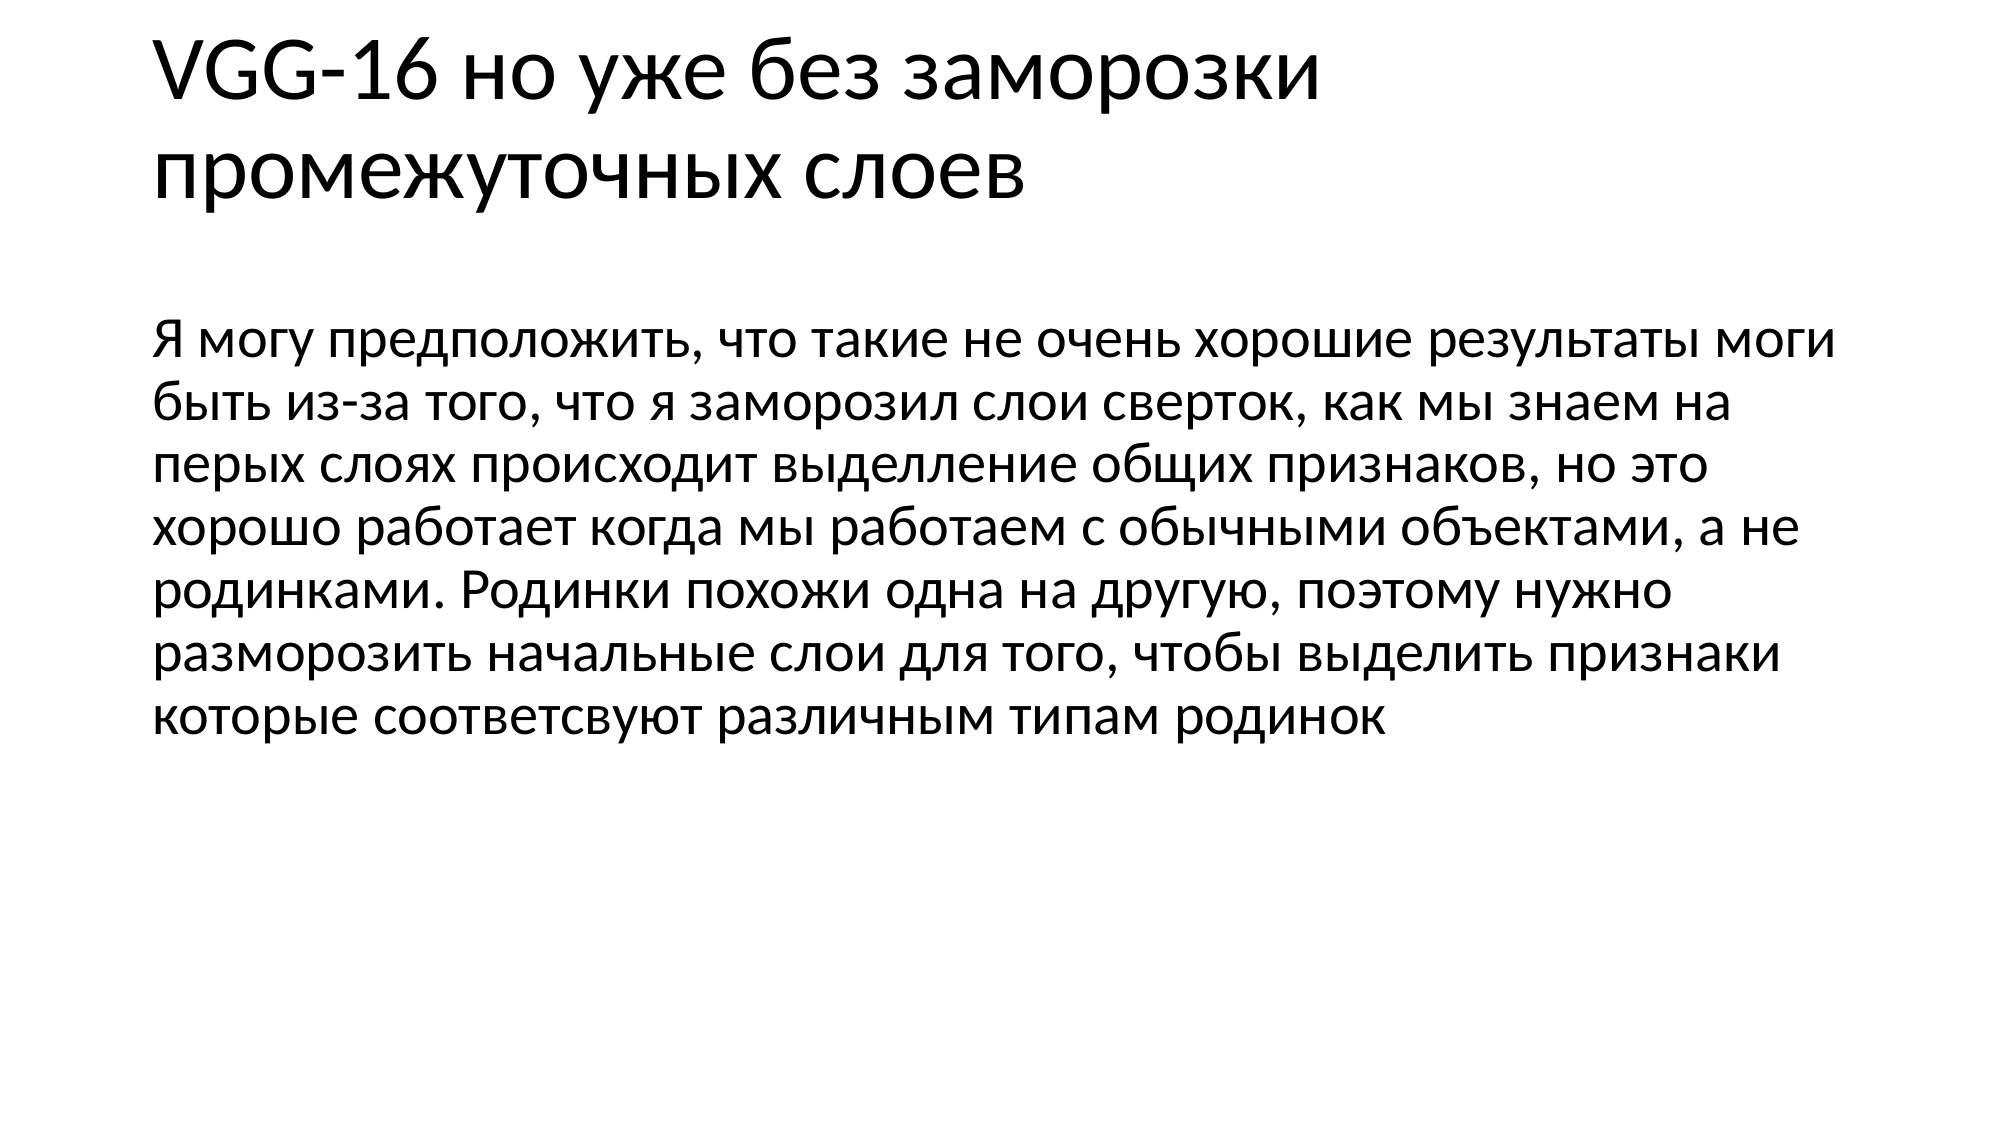

# VGG-16 но уже без заморозки промежуточных слоев

Я могу предположить, что такие не очень хорошие результаты моги быть из-за того, что я заморозил слои сверток, как мы знаем на перых слоях происходит выделление общих признаков, но это хорошо работает когда мы работаем с обычными объектами, а не родинками. Родинки похожи одна на другую, поэтому нужно разморозить начальные слои для того, чтобы выделить признаки которые соответсвуют различным типам родинок